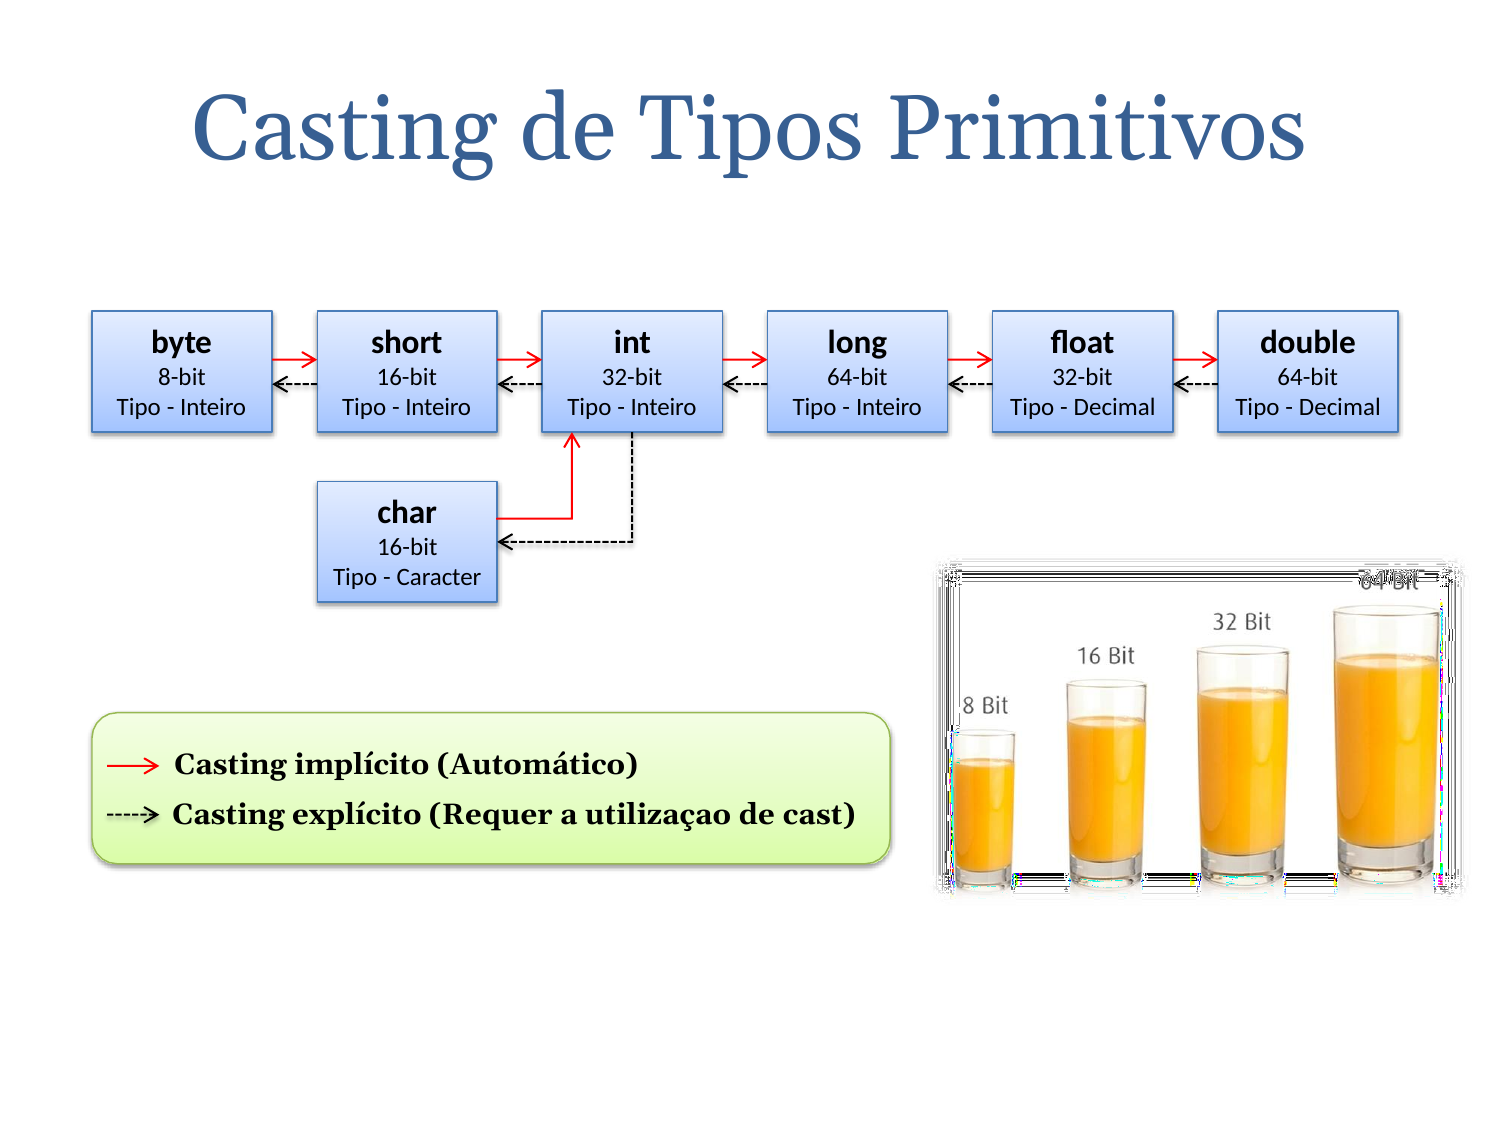

Casting de Tipos Primitivos

byte
8-bit  Tipo - Inteiro
short
16-bit  Tipo - Inteiro
int
32-bit  Tipo - Inteiro
long
64-bit  Tipo - Inteiro
float
32-bit  Tipo - Decimal
double
64-bit  Tipo - Decimal

char
16-bit
Tipo - Caracter

Casting implícito (Automático)
Casting explícito (Requer a utilizaçao de cast)